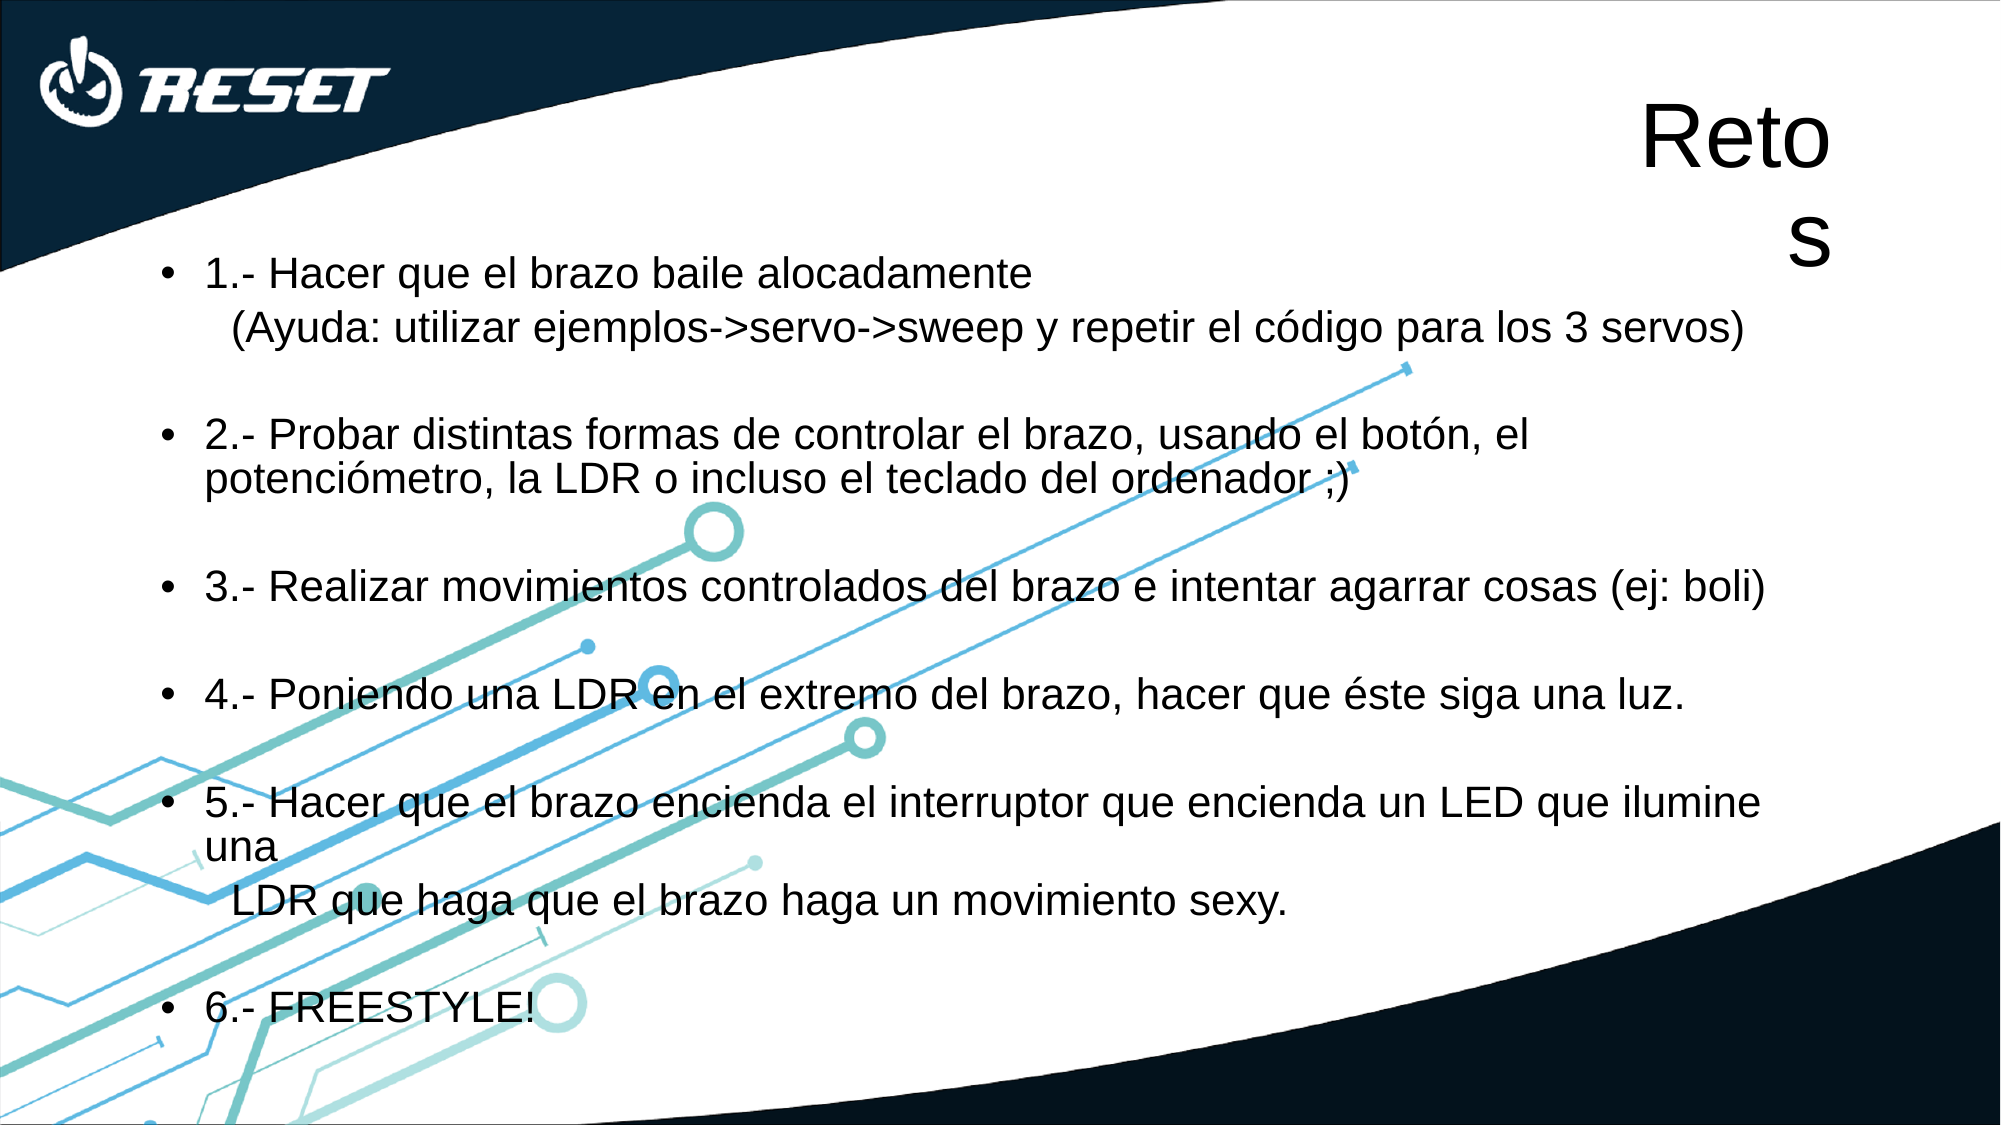

Retos
1.- Hacer que el brazo baile alocadamente
	(Ayuda: utilizar ejemplos->servo->sweep y repetir el código para los 3 servos)

2.- Probar distintas formas de controlar el brazo, usando el botón, el 	potenciómetro, la LDR o incluso el teclado del ordenador ;)

3.- Realizar movimientos controlados del brazo e intentar agarrar cosas (ej: boli)

4.- Poniendo una LDR en el extremo del brazo, hacer que éste siga una luz.

5.- Hacer que el brazo encienda el interruptor que encienda un LED que ilumine una
	LDR que haga que el brazo haga un movimiento sexy.

6.- FREESTYLE!